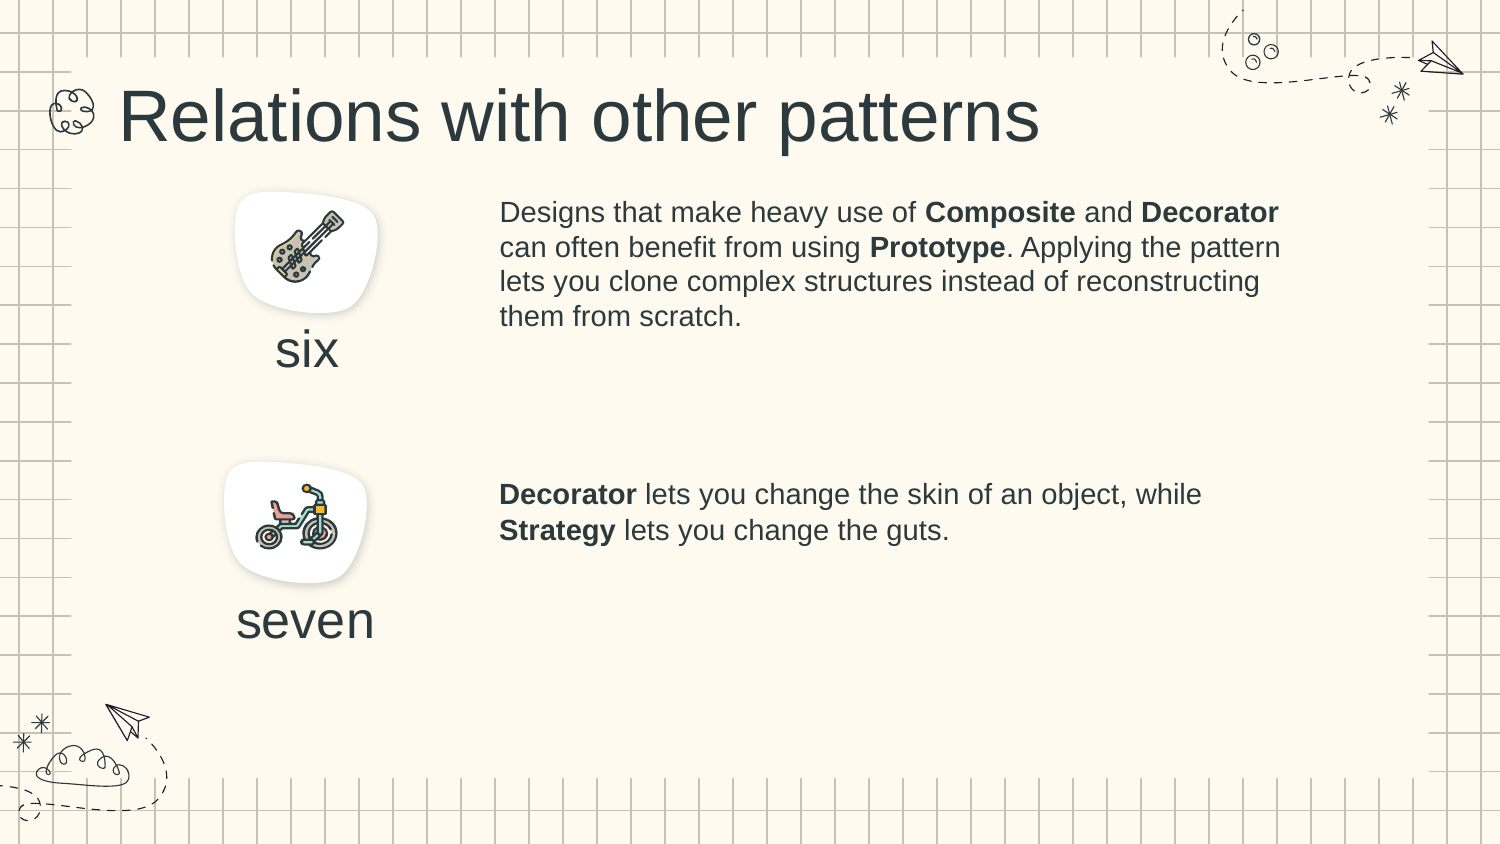

Relations with other patterns

Designs that make heavy use of Composite and Decorator can often benefit from using Prototype. Applying the pattern lets you clone complex structures instead of reconstructing them from scratch.
six

Decorator lets you change the skin of an object, while Strategy lets you change the guts.
seven